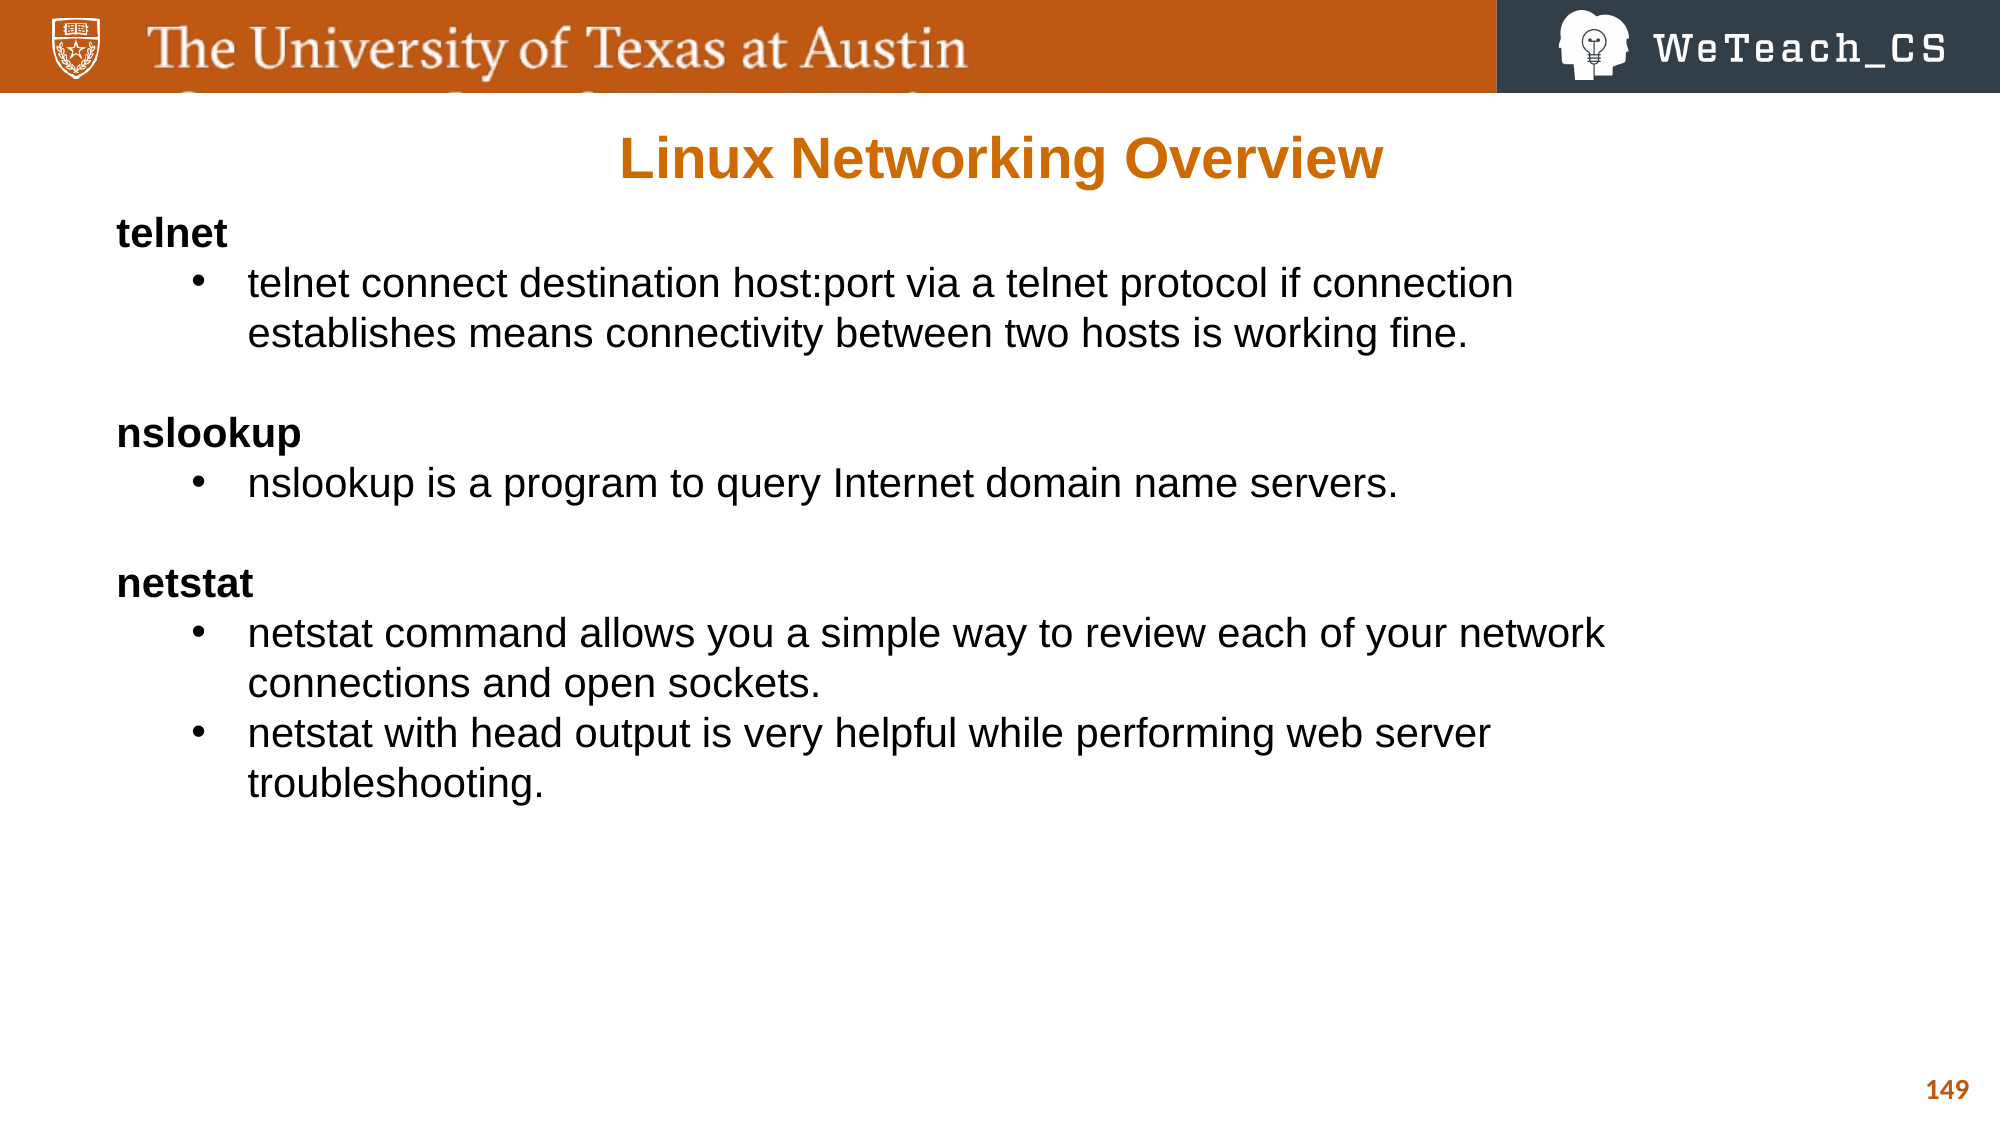

Linux Networking Overview
telnet
telnet connect destination host:port via a telnet protocol if connection establishes means connectivity between two hosts is working fine.

nslookup
nslookup is a program to query Internet domain name servers.

netstat
netstat command allows you a simple way to review each of your network connections and open sockets.
netstat with head output is very helpful while performing web server troubleshooting.